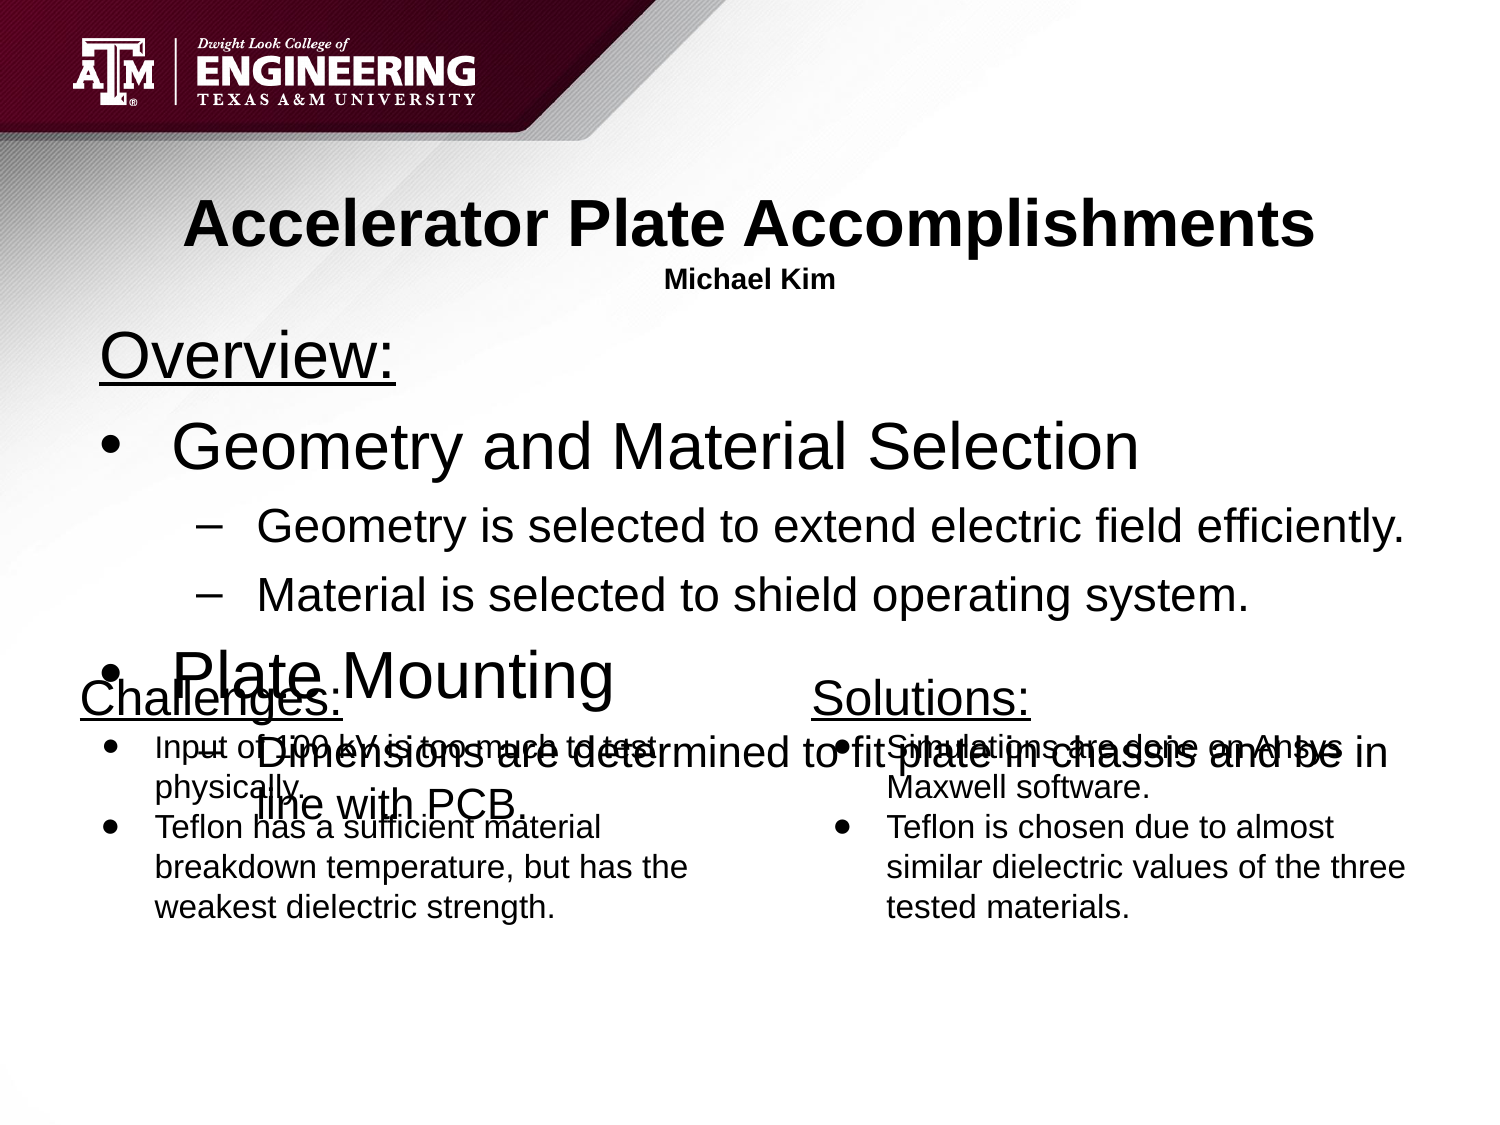

# Accelerator Plate Accomplishments
Michael Kim
Overview:
Geometry and Material Selection
Geometry is selected to extend electric field efficiently.
Material is selected to shield operating system.
Plate Mounting
Dimensions are determined to fit plate in chassis and be in line with PCB.

Challenges:
Input of 100 kV is too much to test physically.
Teflon has a sufficient material breakdown temperature, but has the weakest dielectric strength.

Solutions:
Simulations are done on Ansys Maxwell software.
Teflon is chosen due to almost similar dielectric values of the three tested materials.